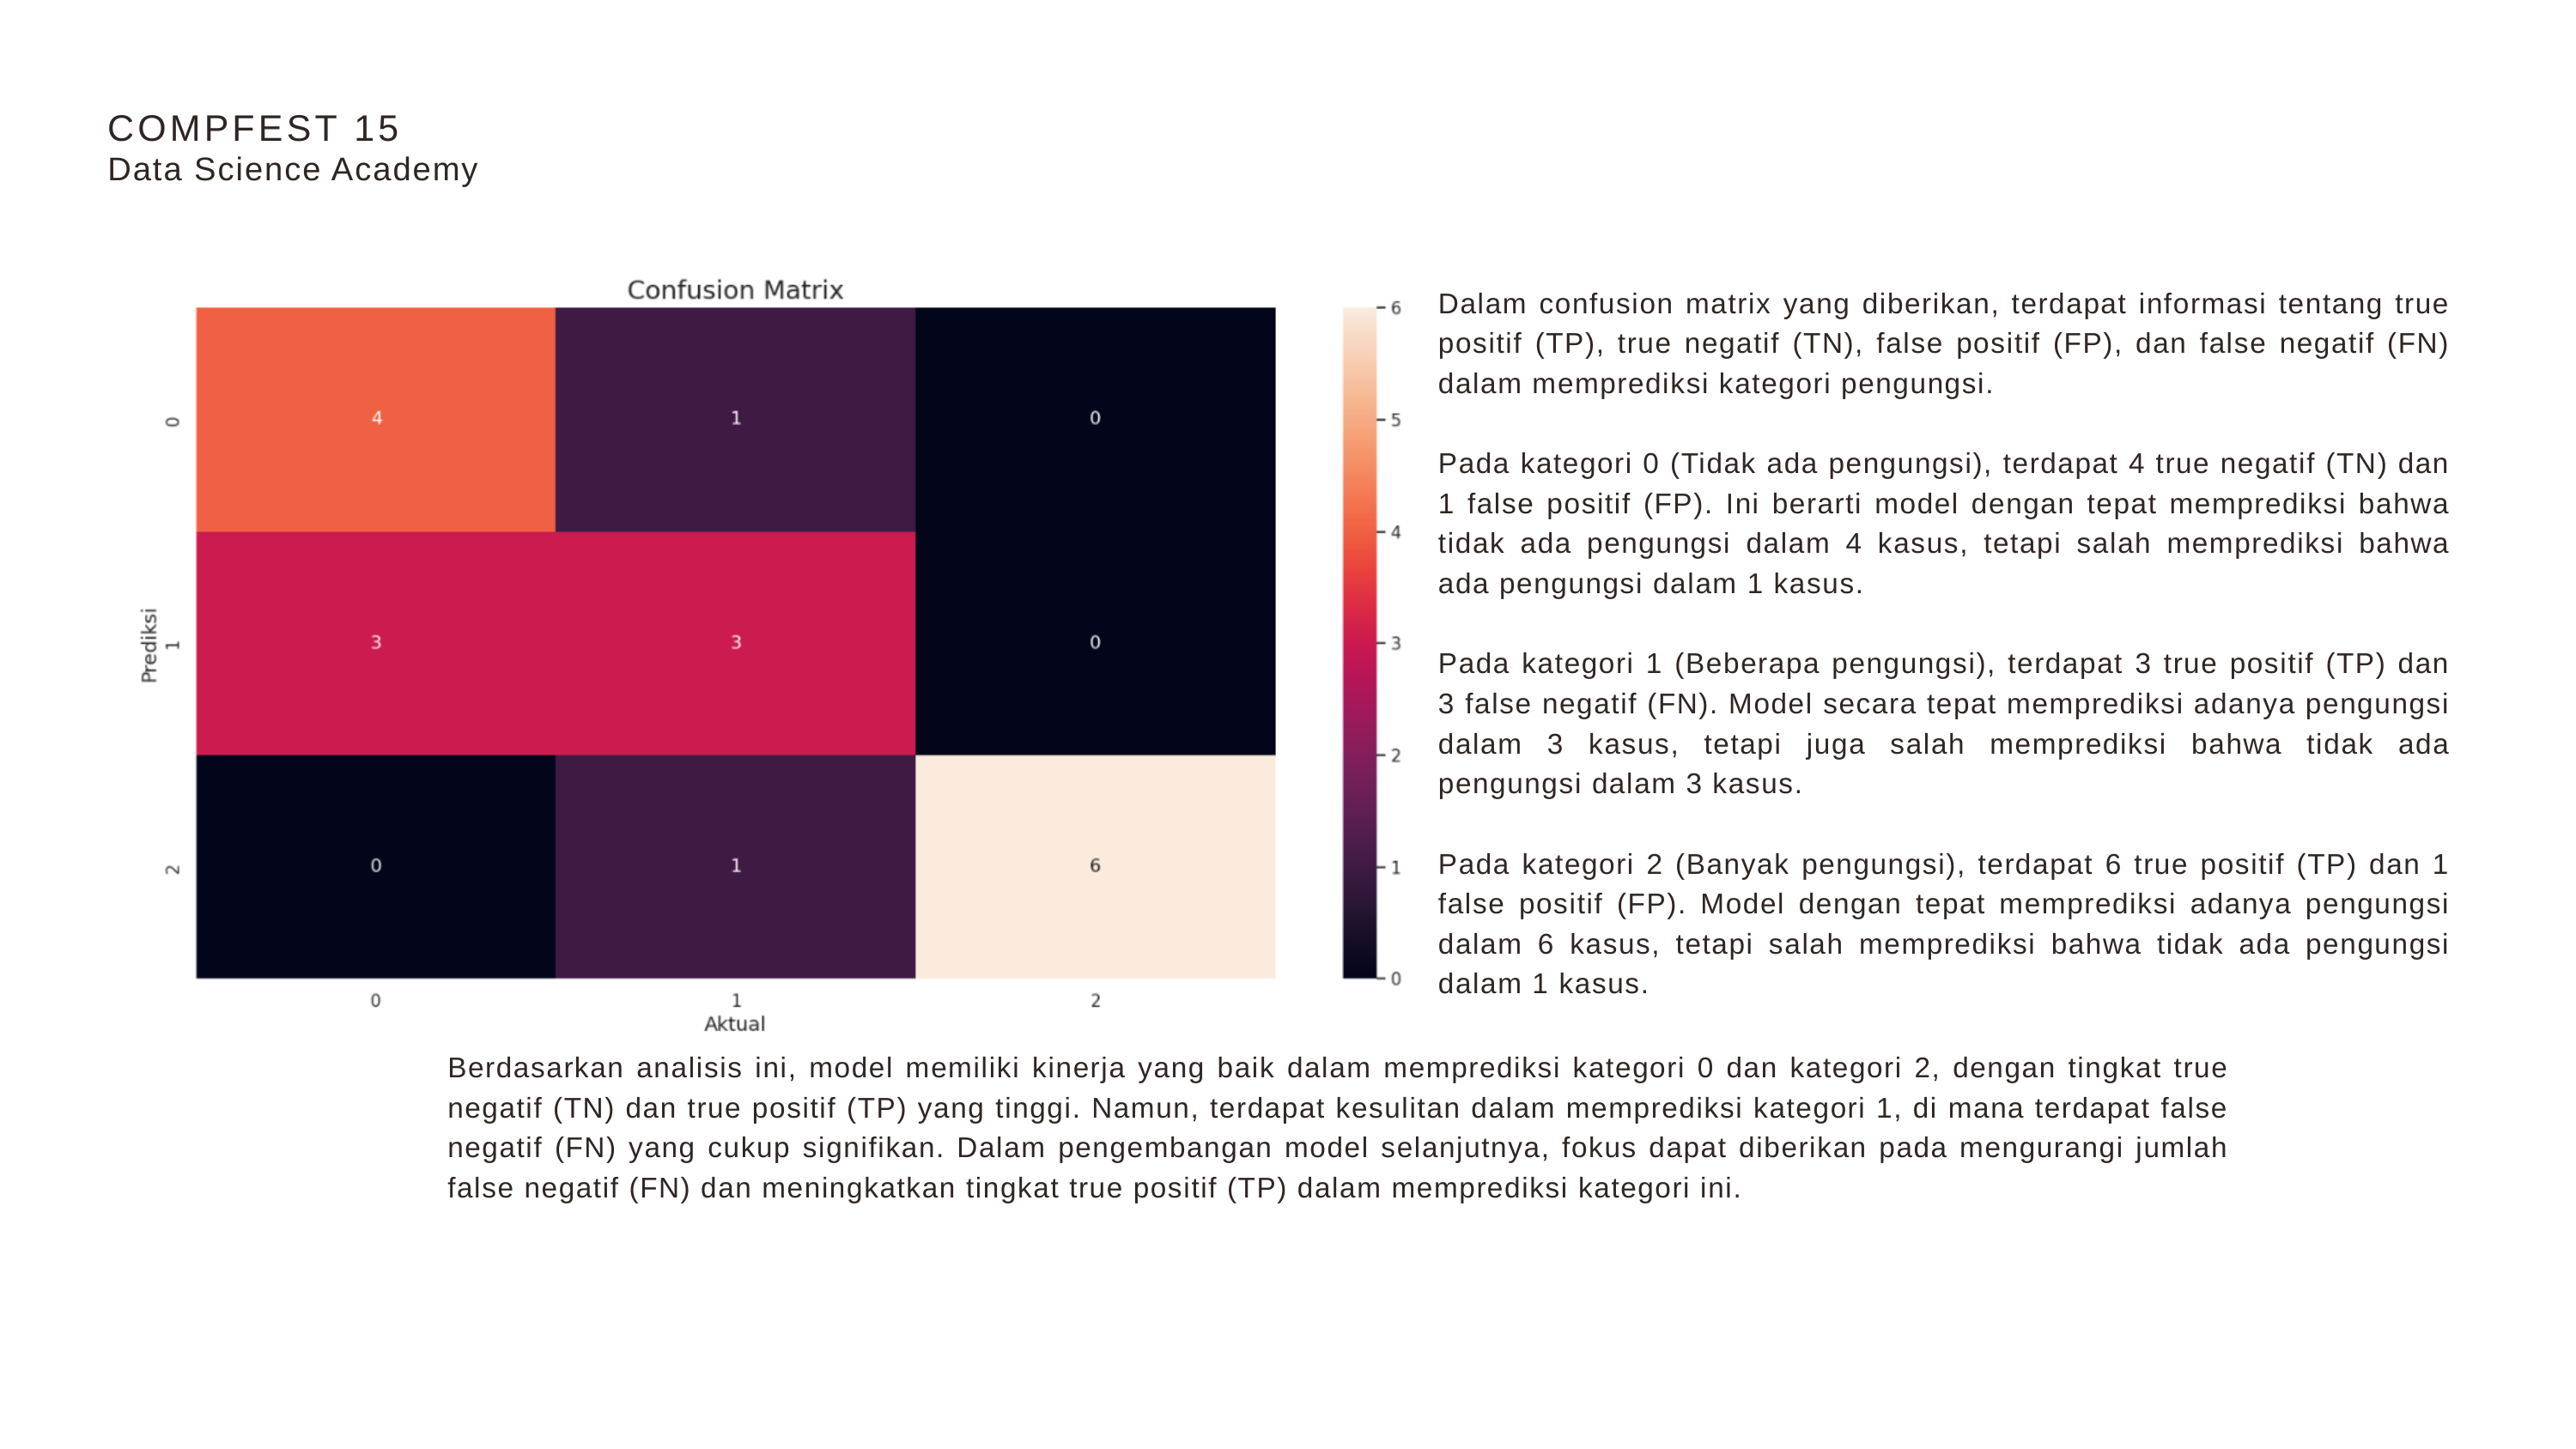

COMPFEST 15
Data Science Academy

Dalam confusion matrix yang diberikan, terdapat informasi tentang true positif (TP), true negatif (TN), false positif (FP), dan false negatif (FN) dalam memprediksi kategori pengungsi.

Pada kategori 0 (Tidak ada pengungsi), terdapat 4 true negatif (TN) dan 1 false positif (FP). Ini berarti model dengan tepat memprediksi bahwa tidak ada pengungsi dalam 4 kasus, tetapi salah memprediksi bahwa ada pengungsi dalam 1 kasus.

Pada kategori 1 (Beberapa pengungsi), terdapat 3 true positif (TP) dan 3 false negatif (FN). Model secara tepat memprediksi adanya pengungsi dalam 3 kasus, tetapi juga salah memprediksi bahwa tidak ada pengungsi dalam 3 kasus.

Pada kategori 2 (Banyak pengungsi), terdapat 6 true positif (TP) dan 1 false positif (FP). Model dengan tepat memprediksi adanya pengungsi dalam 6 kasus, tetapi salah memprediksi bahwa tidak ada pengungsi dalam 1 kasus.

Berdasarkan analisis ini, model memiliki kinerja yang baik dalam memprediksi kategori 0 dan kategori 2, dengan tingkat true negatif (TN) dan true positif (TP) yang tinggi. Namun, terdapat kesulitan dalam memprediksi kategori 1, di mana terdapat false negatif (FN) yang cukup signifikan. Dalam pengembangan model selanjutnya, fokus dapat diberikan pada mengurangi jumlah false negatif (FN) dan meningkatkan tingkat true positif (TP) dalam memprediksi kategori ini.